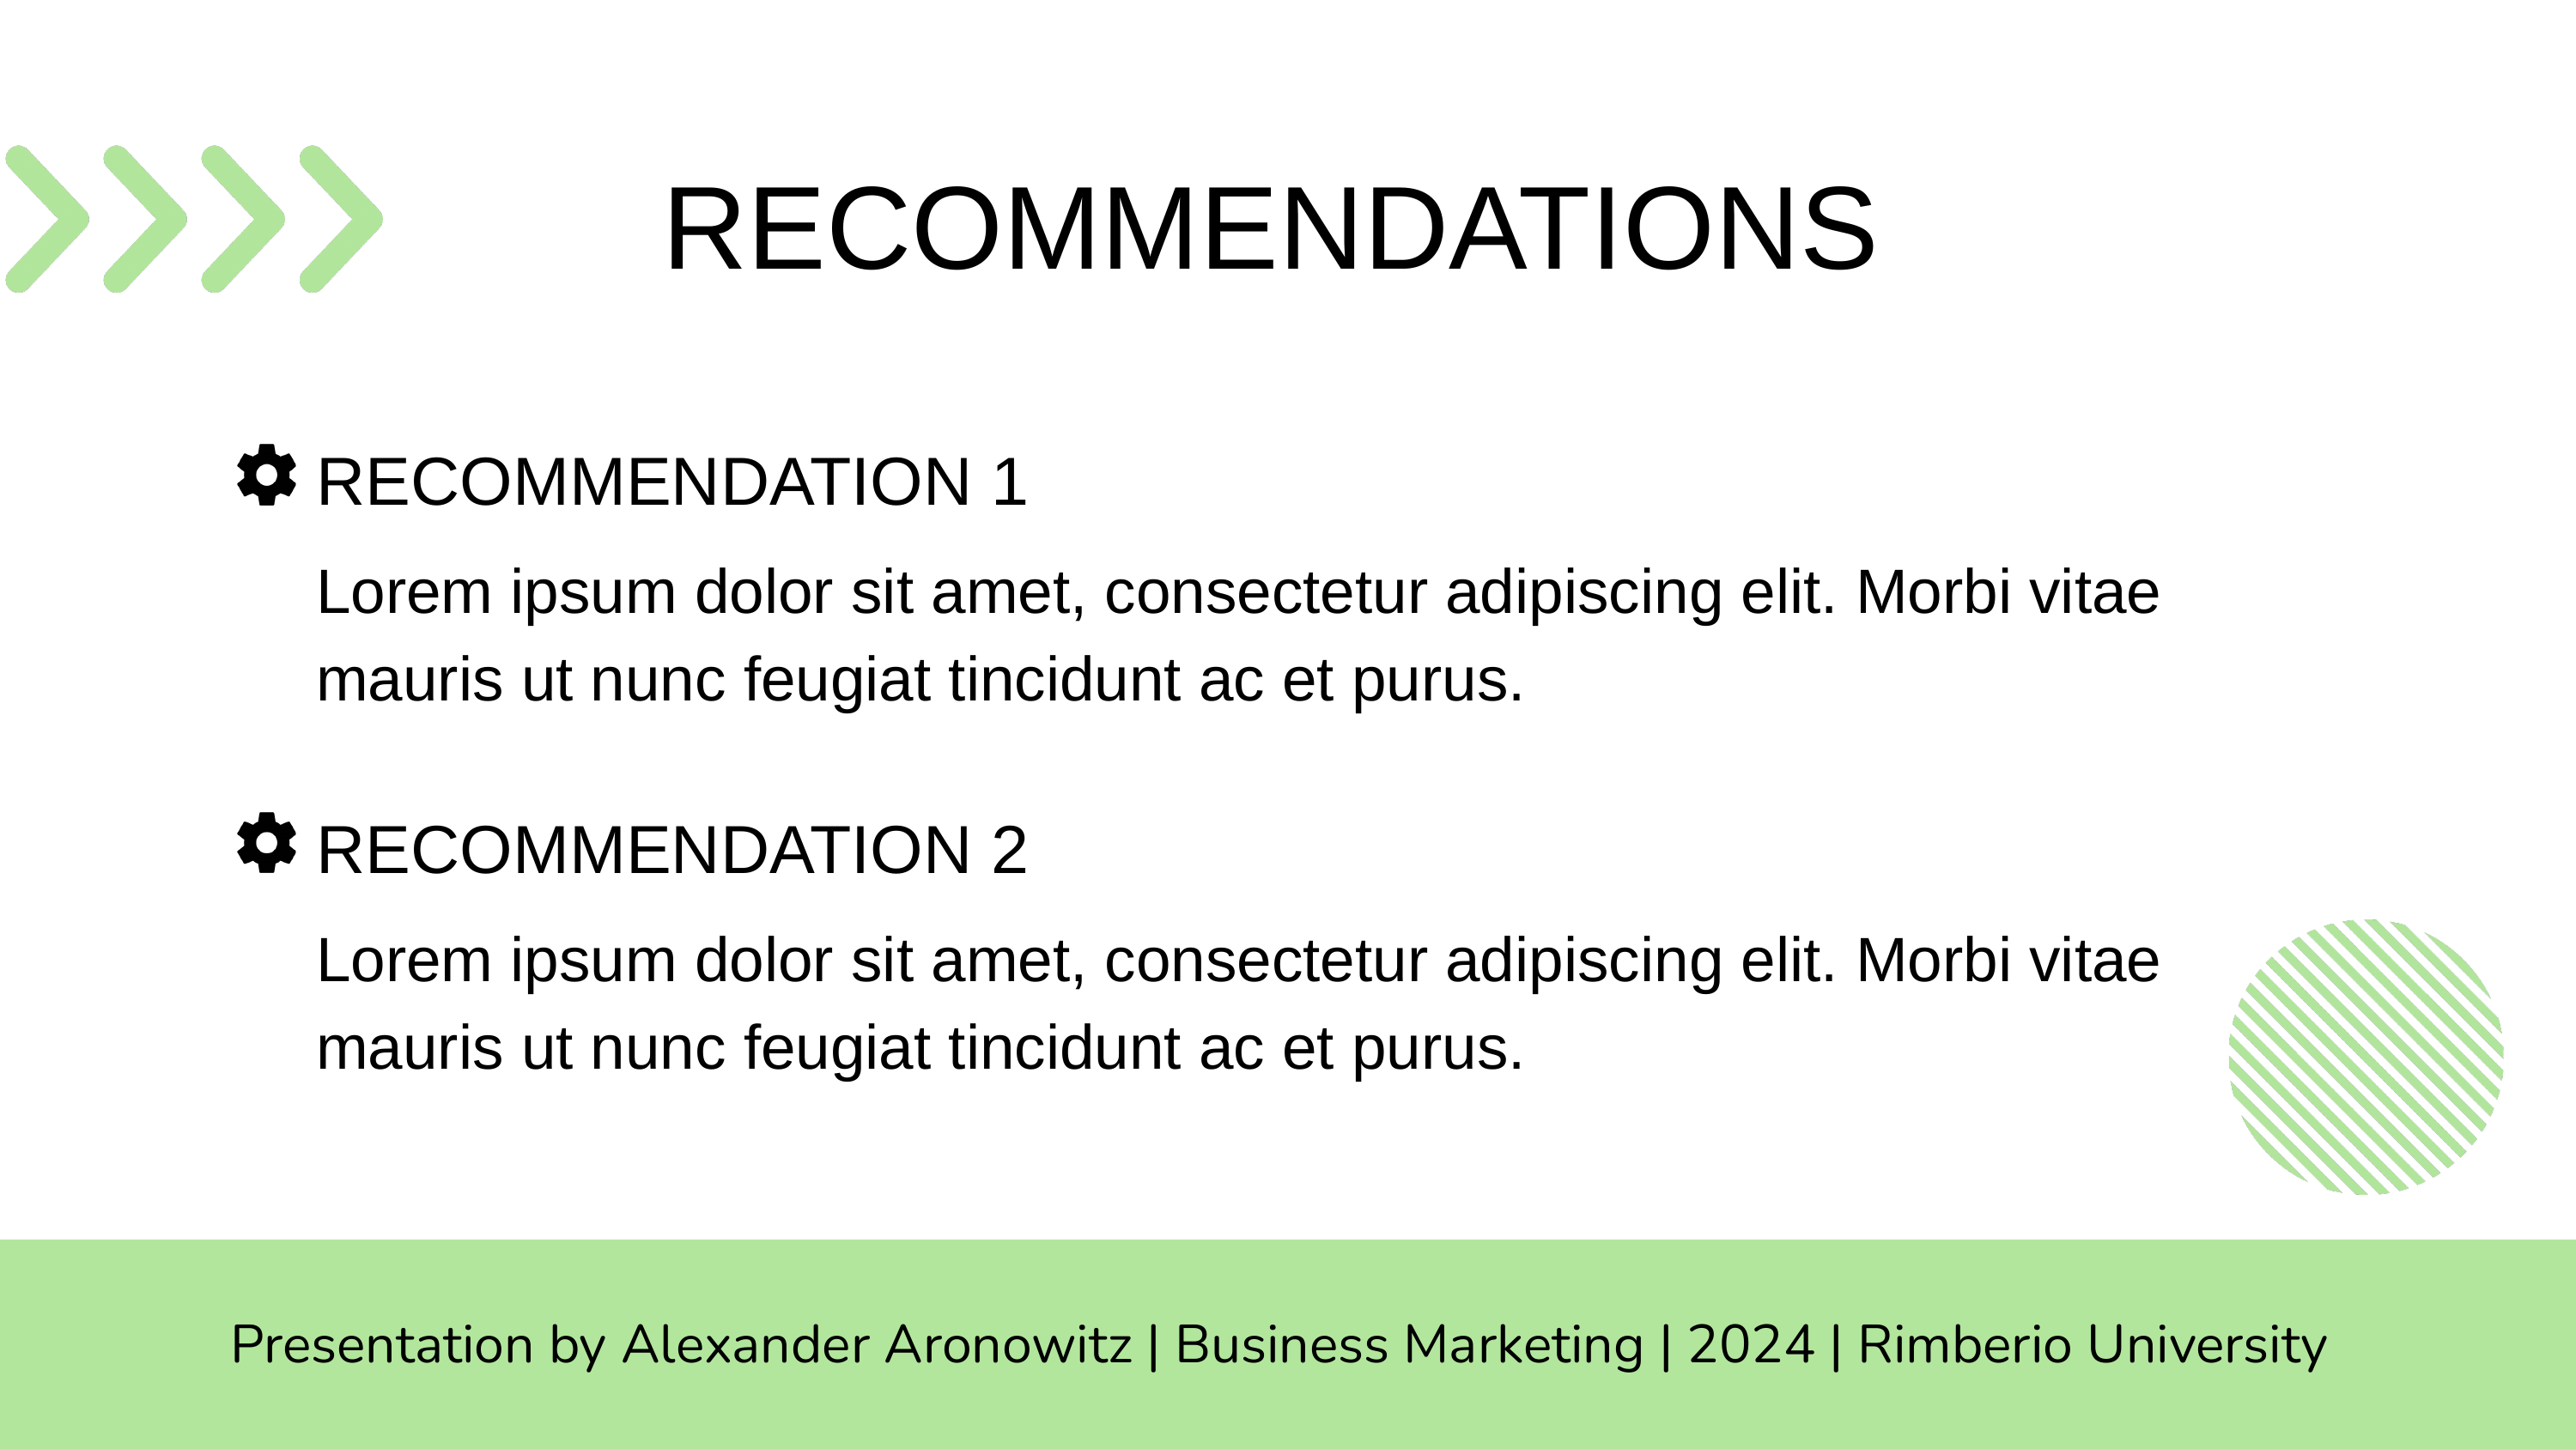

RECOMMENDATIONS

RECOMMENDATION 1

Lorem ipsum dolor sit amet, consectetur adipiscing elit. Morbi vitae mauris ut nunc feugiat tincidunt ac et purus.
RECOMMENDATION 2

Lorem ipsum dolor sit amet, consectetur adipiscing elit. Morbi vitae mauris ut nunc feugiat tincidunt ac et purus.

Presentation by Alexander Aronowitz | Business Marketing | 2024 | Rimberio University